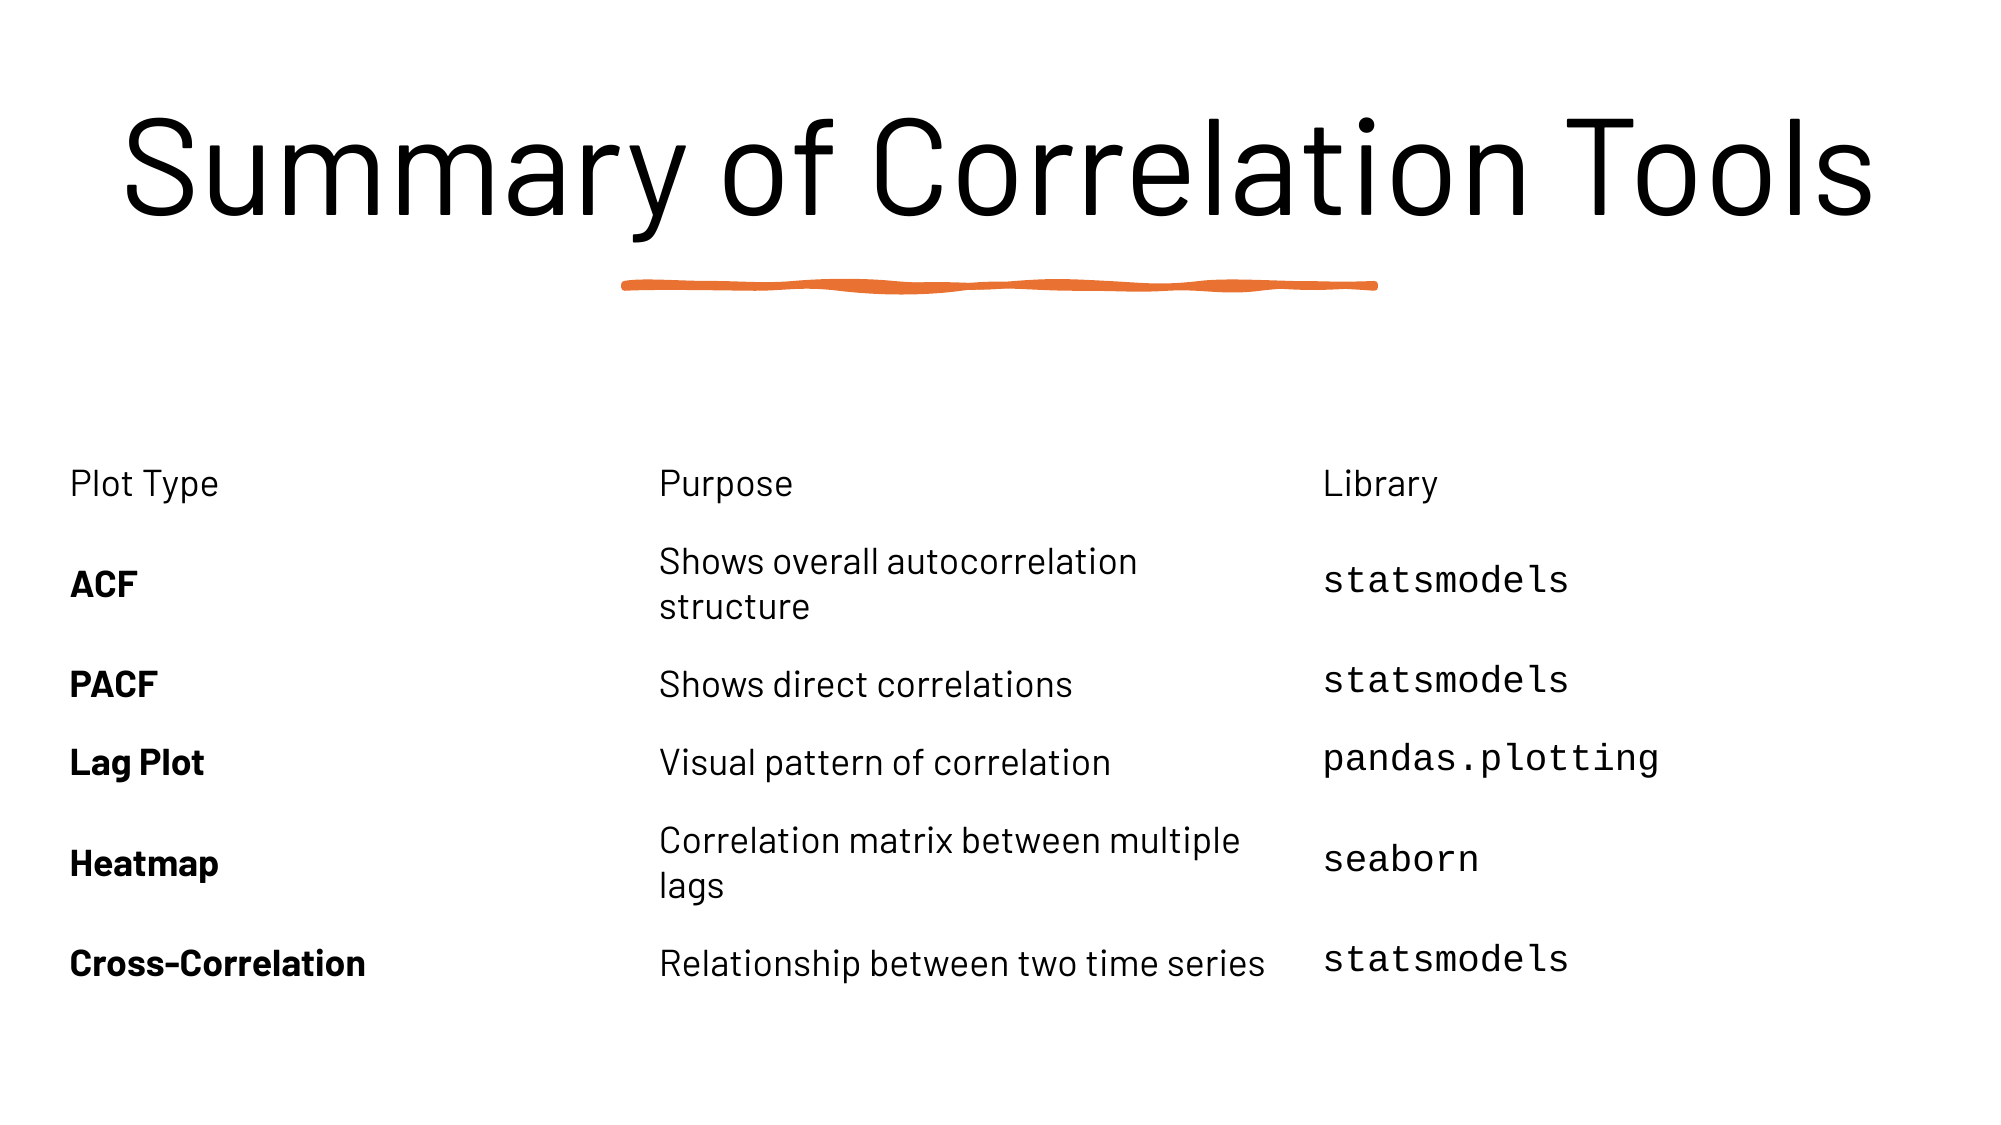

# Summary of Correlation Tools

| Plot Type | Purpose | Library |
| --- | --- | --- |
| ACF | Shows overall autocorrelation structure | statsmodels |
| PACF | Shows direct correlations | statsmodels |
| Lag Plot | Visual pattern of correlation | pandas.plotting |
| Heatmap | Correlation matrix between multiple lags | seaborn |
| Cross-Correlation | Relationship between two time series | statsmodels |